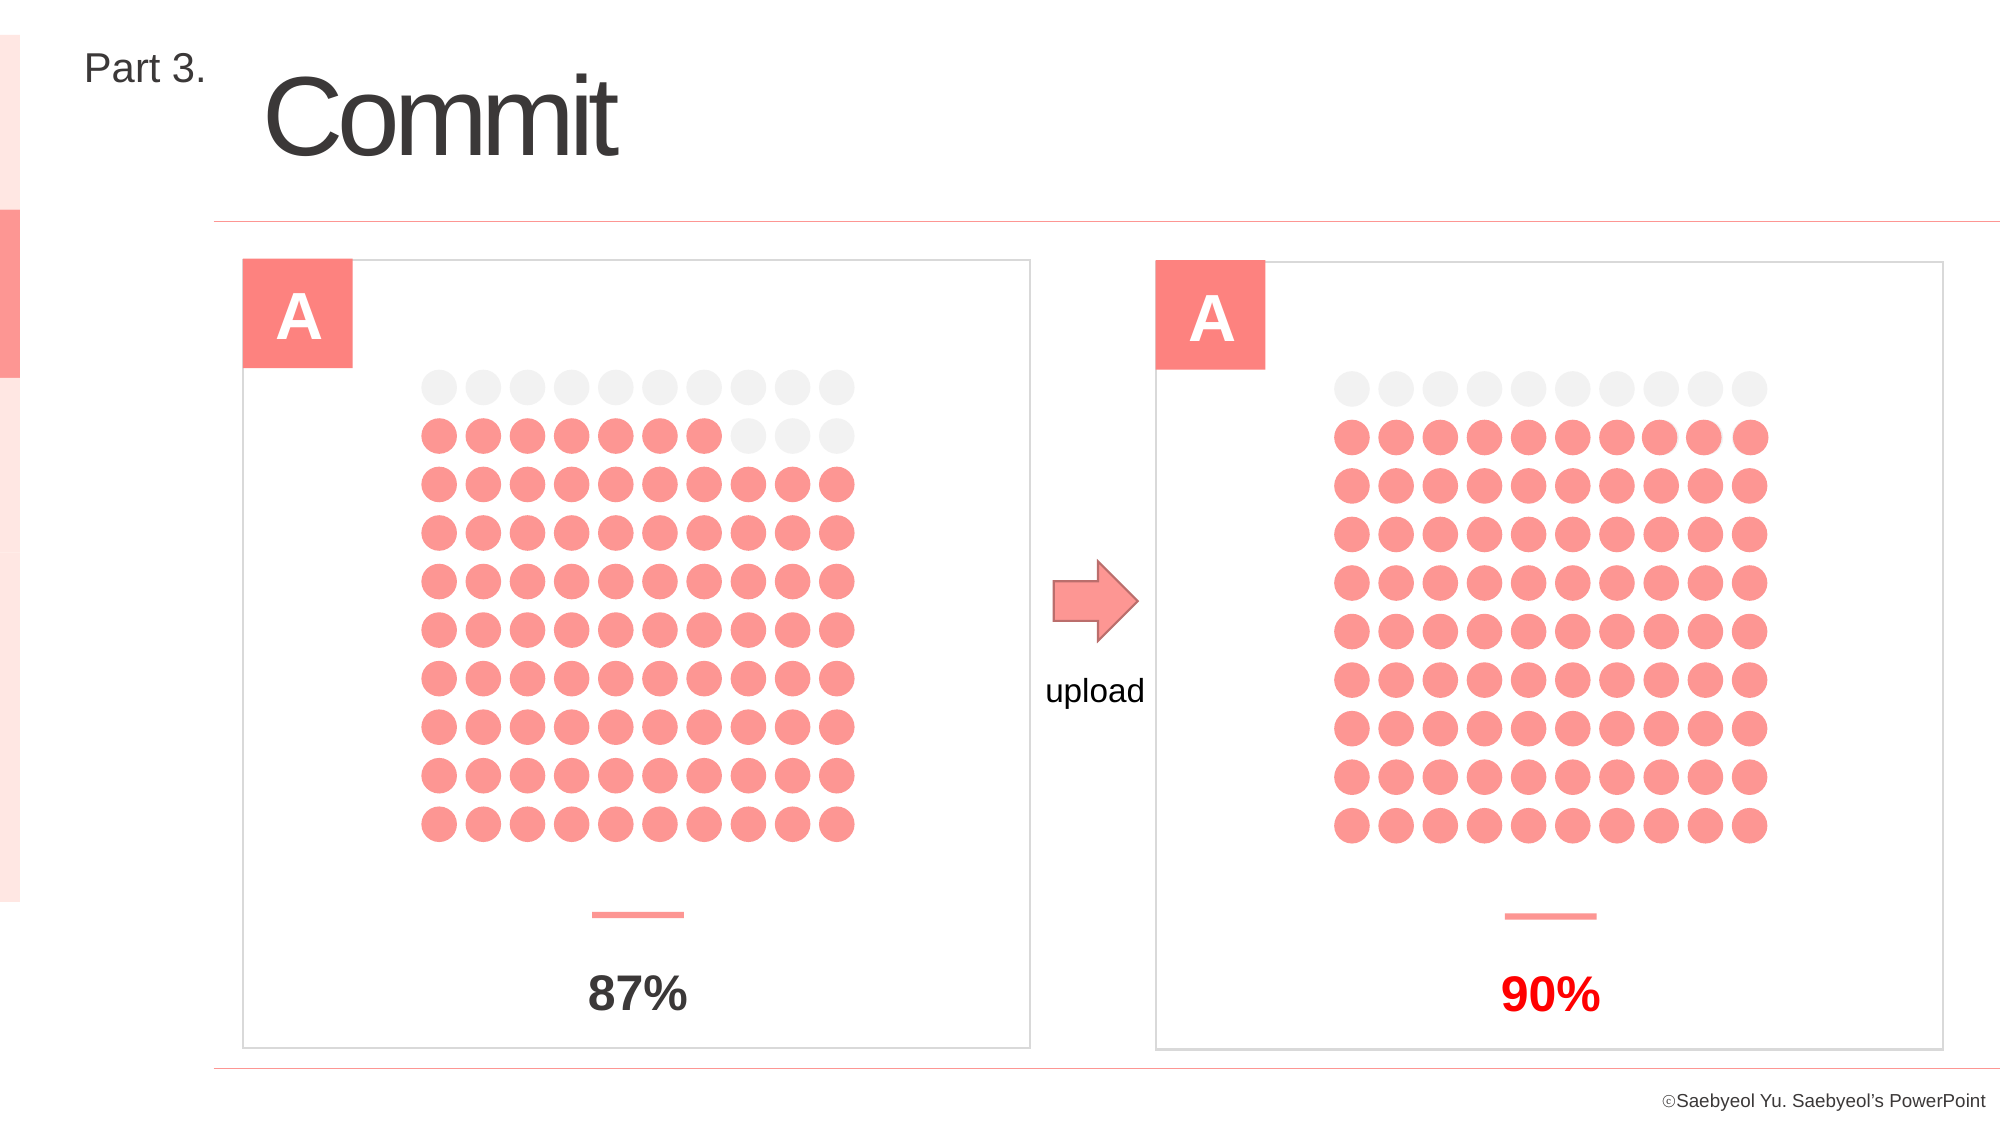

Part 3.

Commit

A

A

upload

87%
90%